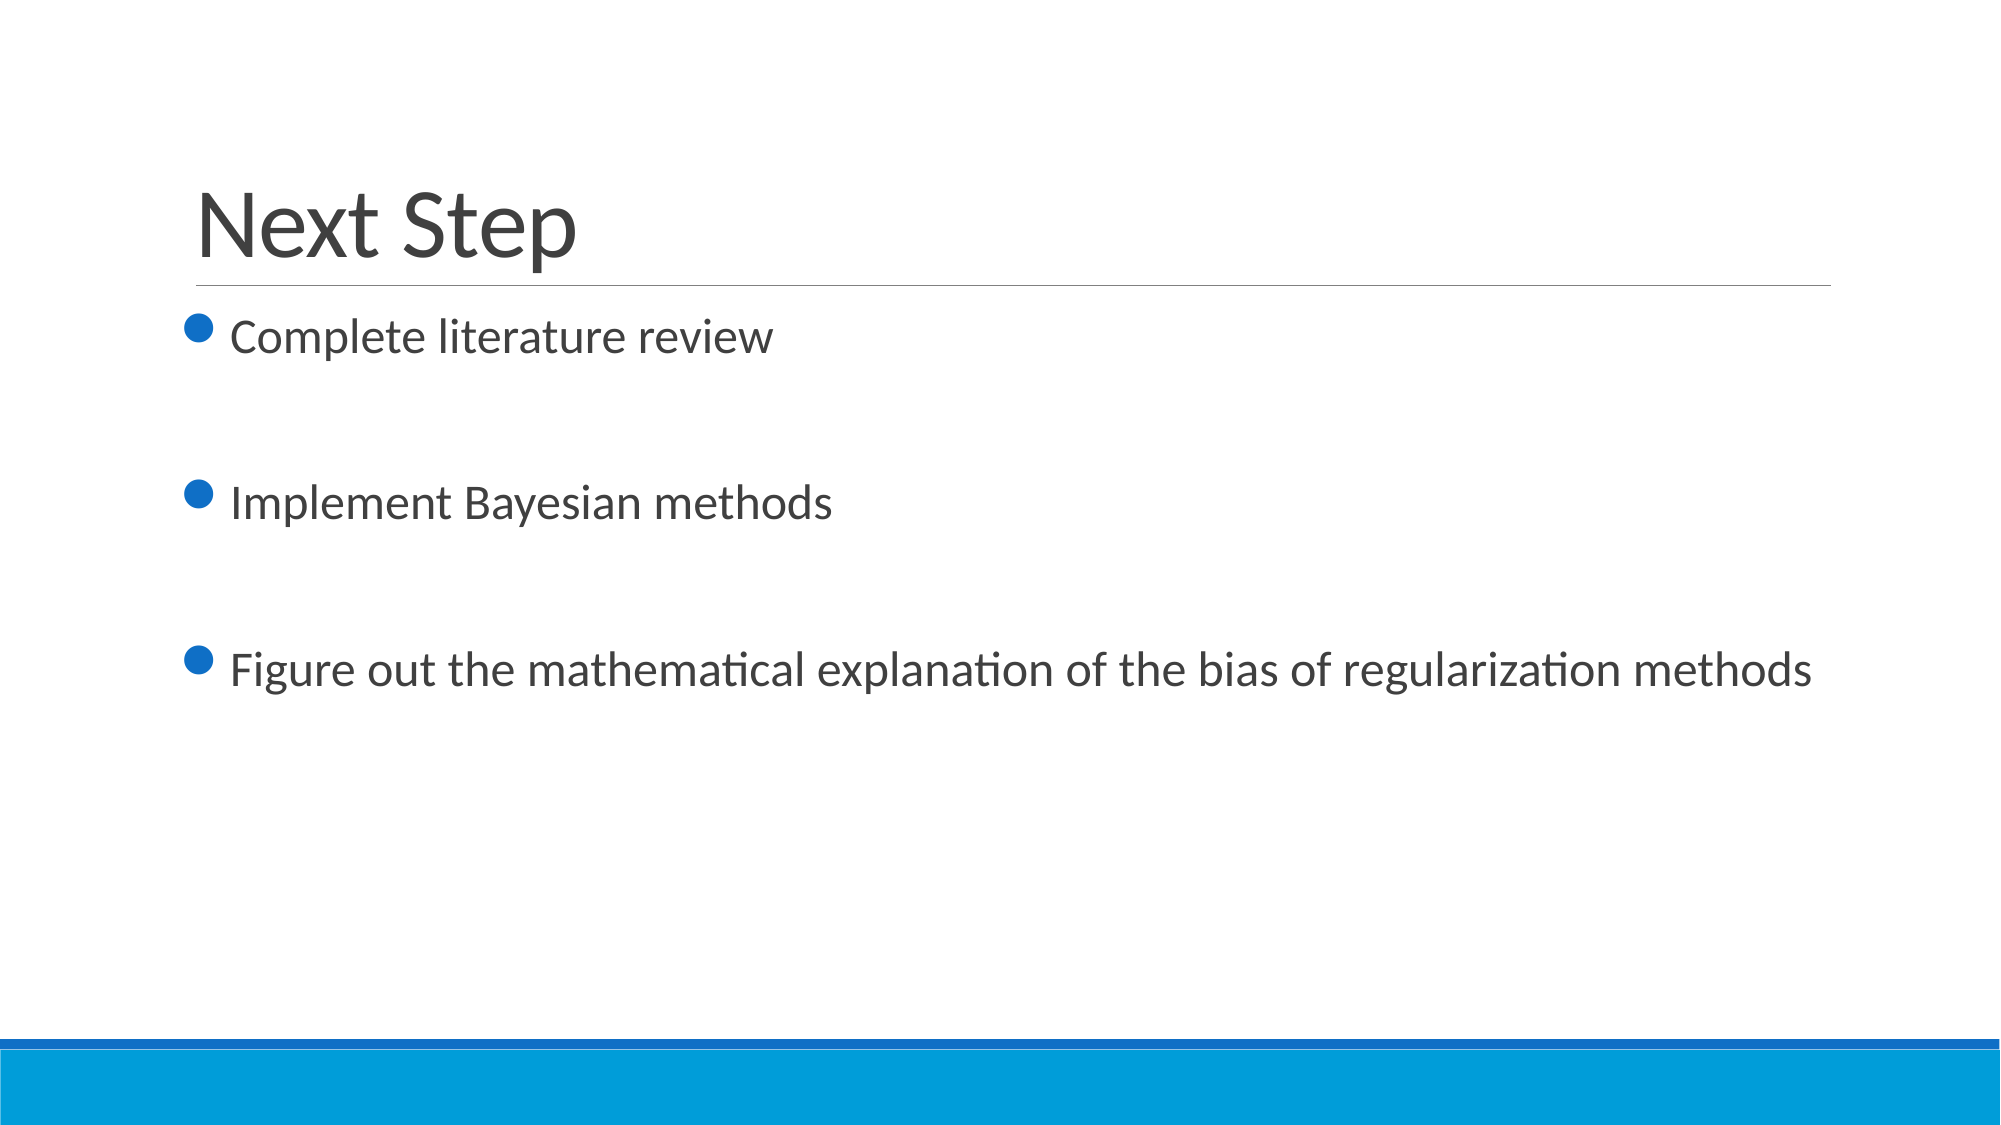

# Next Step
Complete literature review

Implement Bayesian methods

Figure out the mathematical explanation of the bias of regularization methods